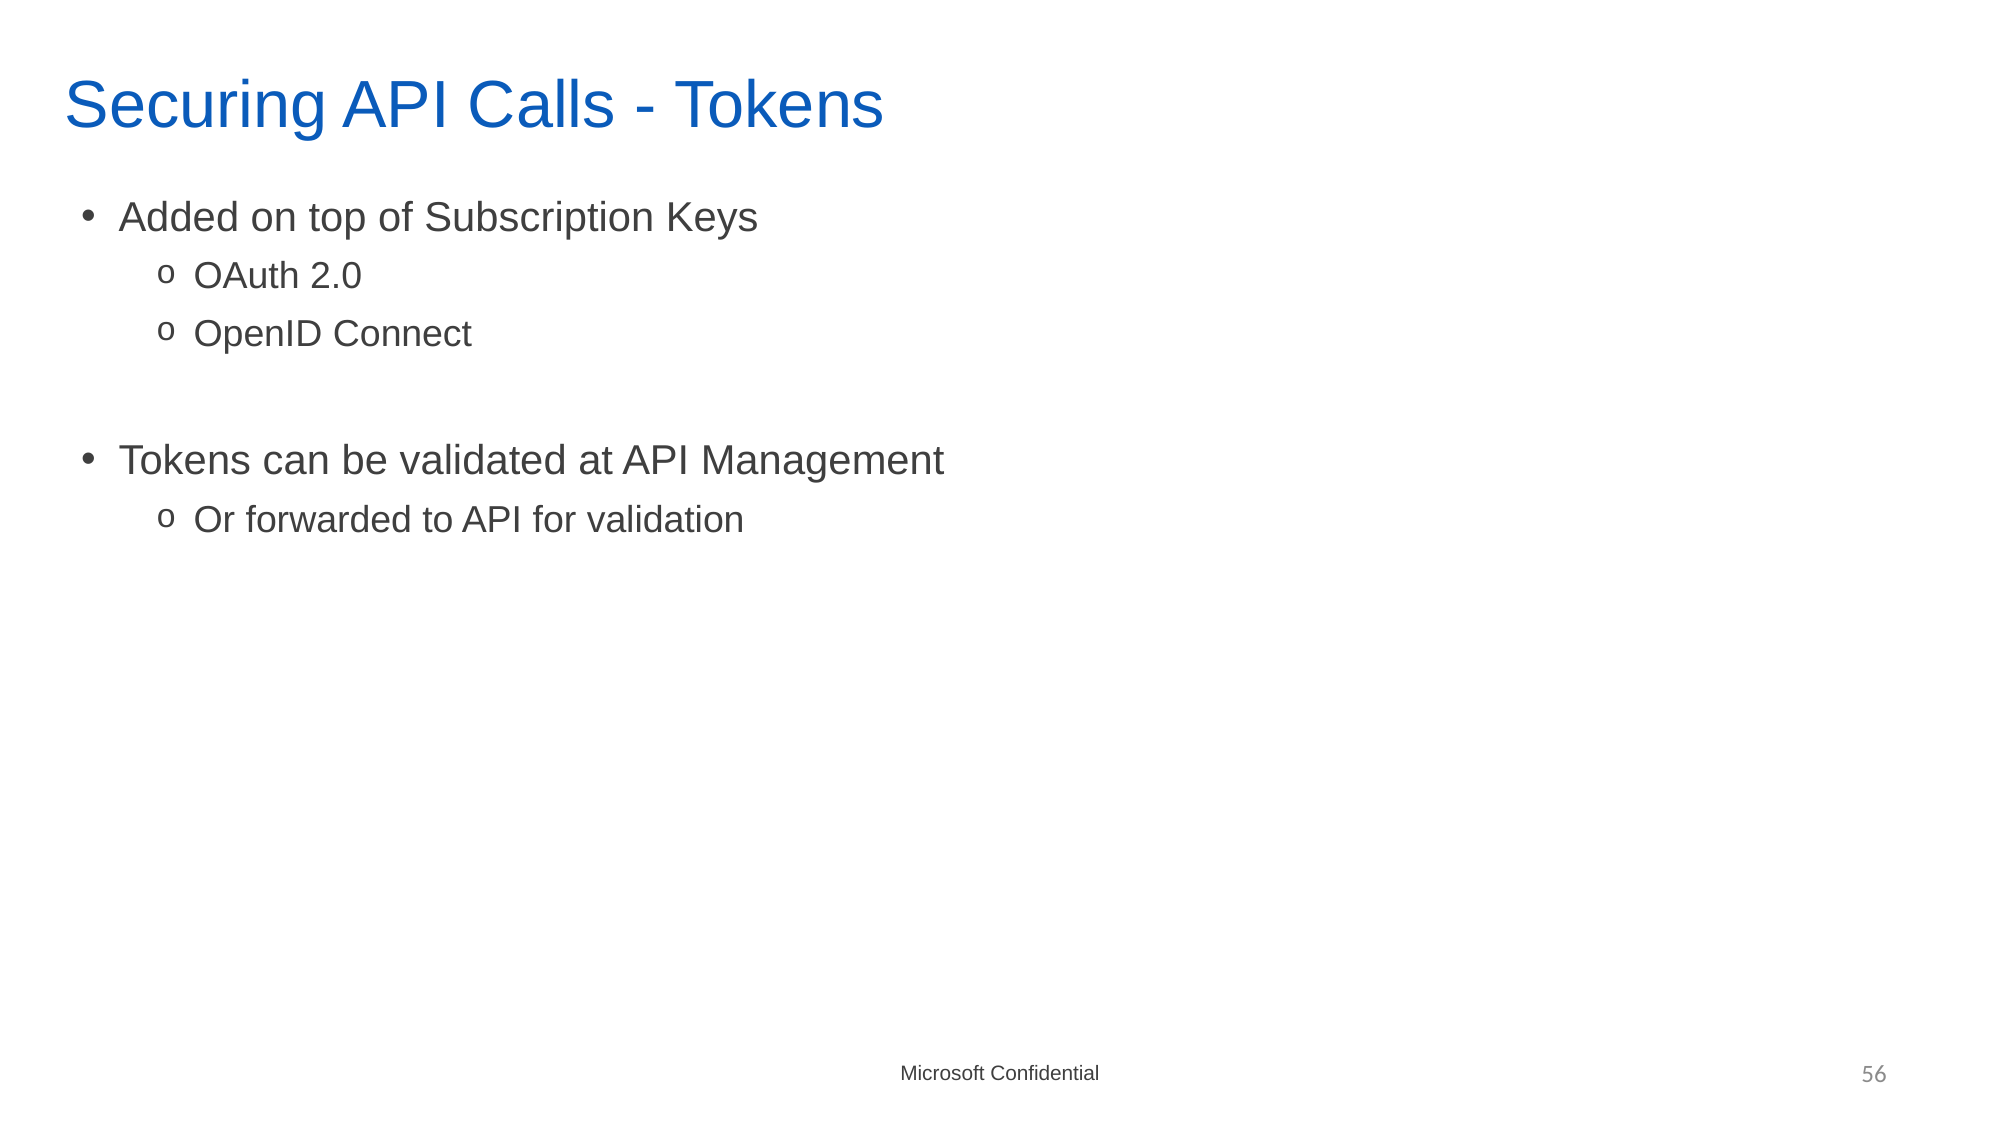

# Securing API Calls - Tokens
Added on top of Subscription Keys
OAuth 2.0
OpenID Connect

Tokens can be validated at API Management
Or forwarded to API for validation

56